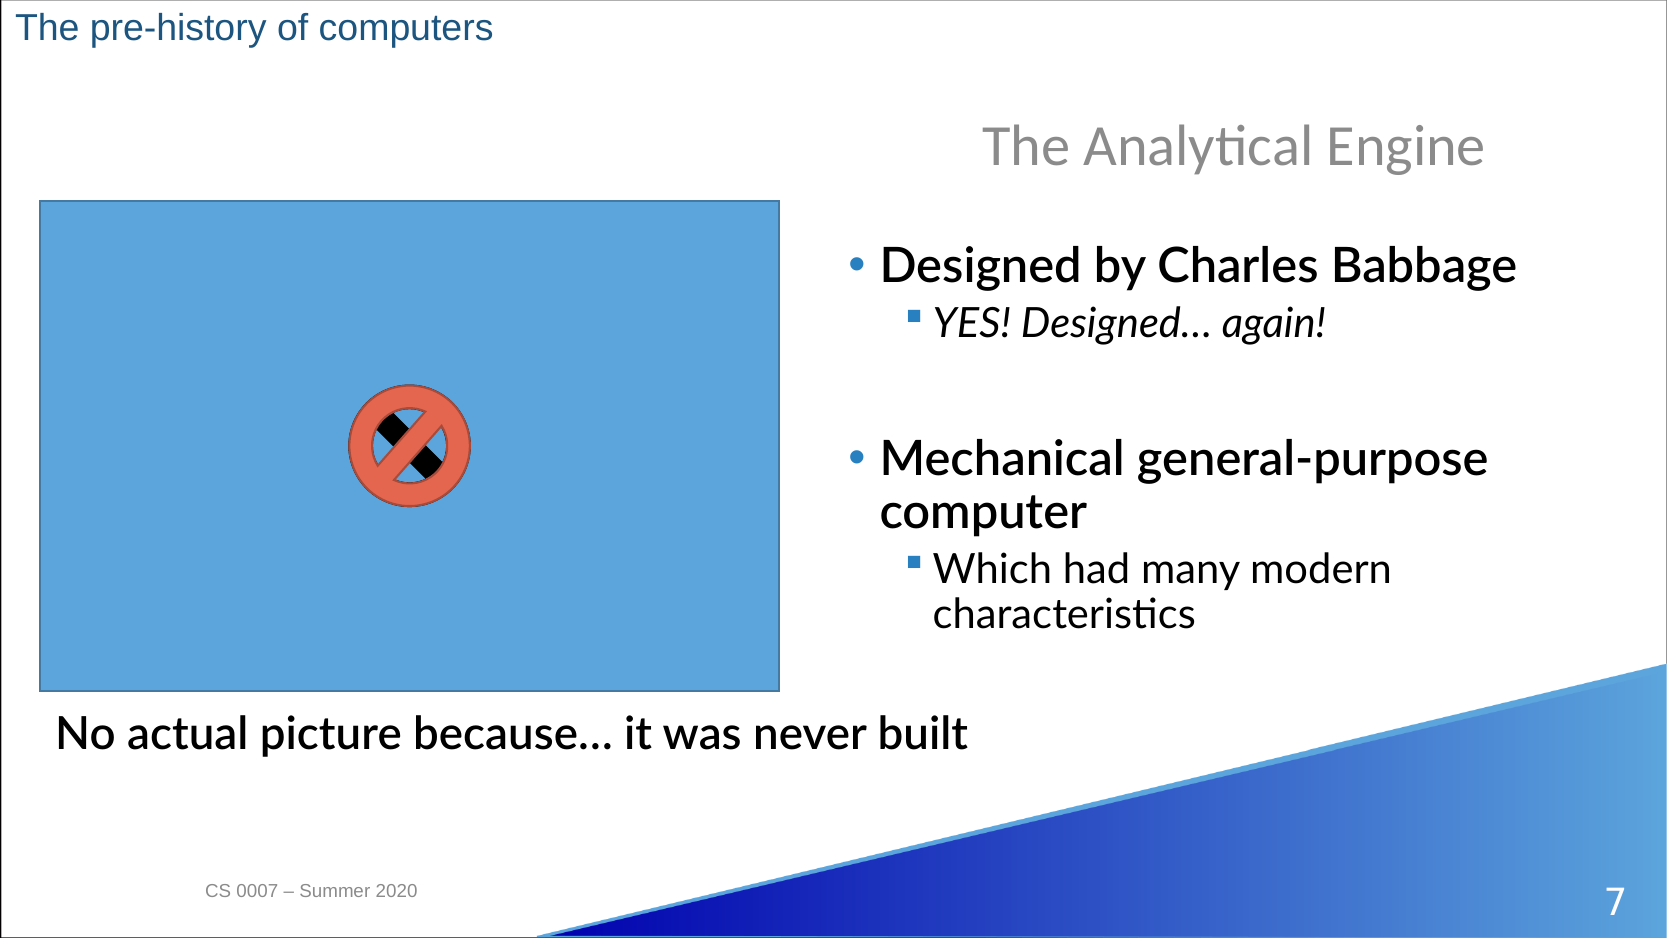

# The pre-history of computers
The Analytical Engine

Designed by Charles Babbage
YES! Designed… again!

Mechanical general-purpose computer
Which had many modern characteristics

No actual picture because… it was never built
7